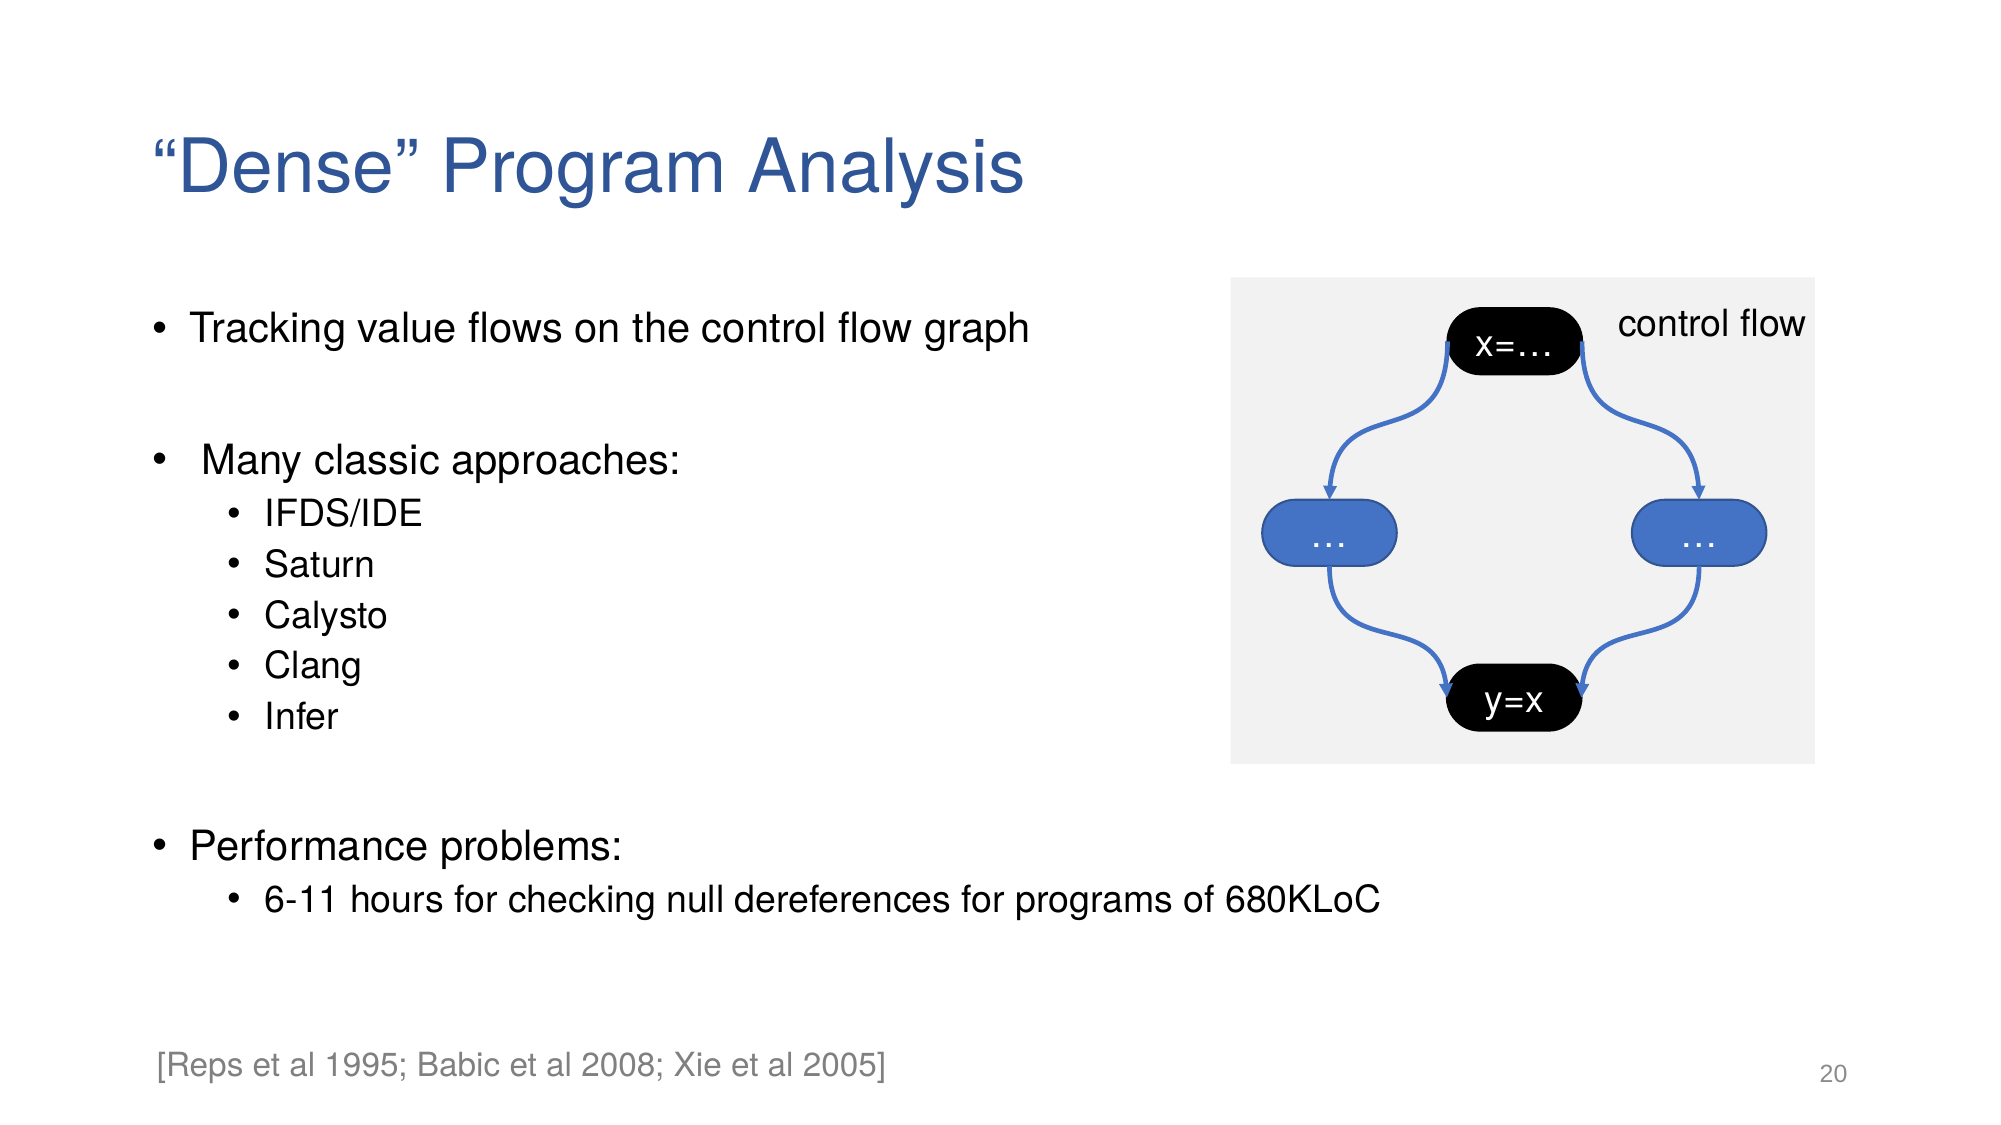

# “Dense” Program Analysis

control flow
x=…
…
…
y=x
Tracking value flows on the control flow graph

 Many classic approaches:
IFDS/IDE
Saturn
Calysto
Clang
Infer

Performance problems:
6-11 hours for checking null dereferences for programs of 680KLoC
[Reps et al 1995; Babic et al 2008; Xie et al 2005]
20